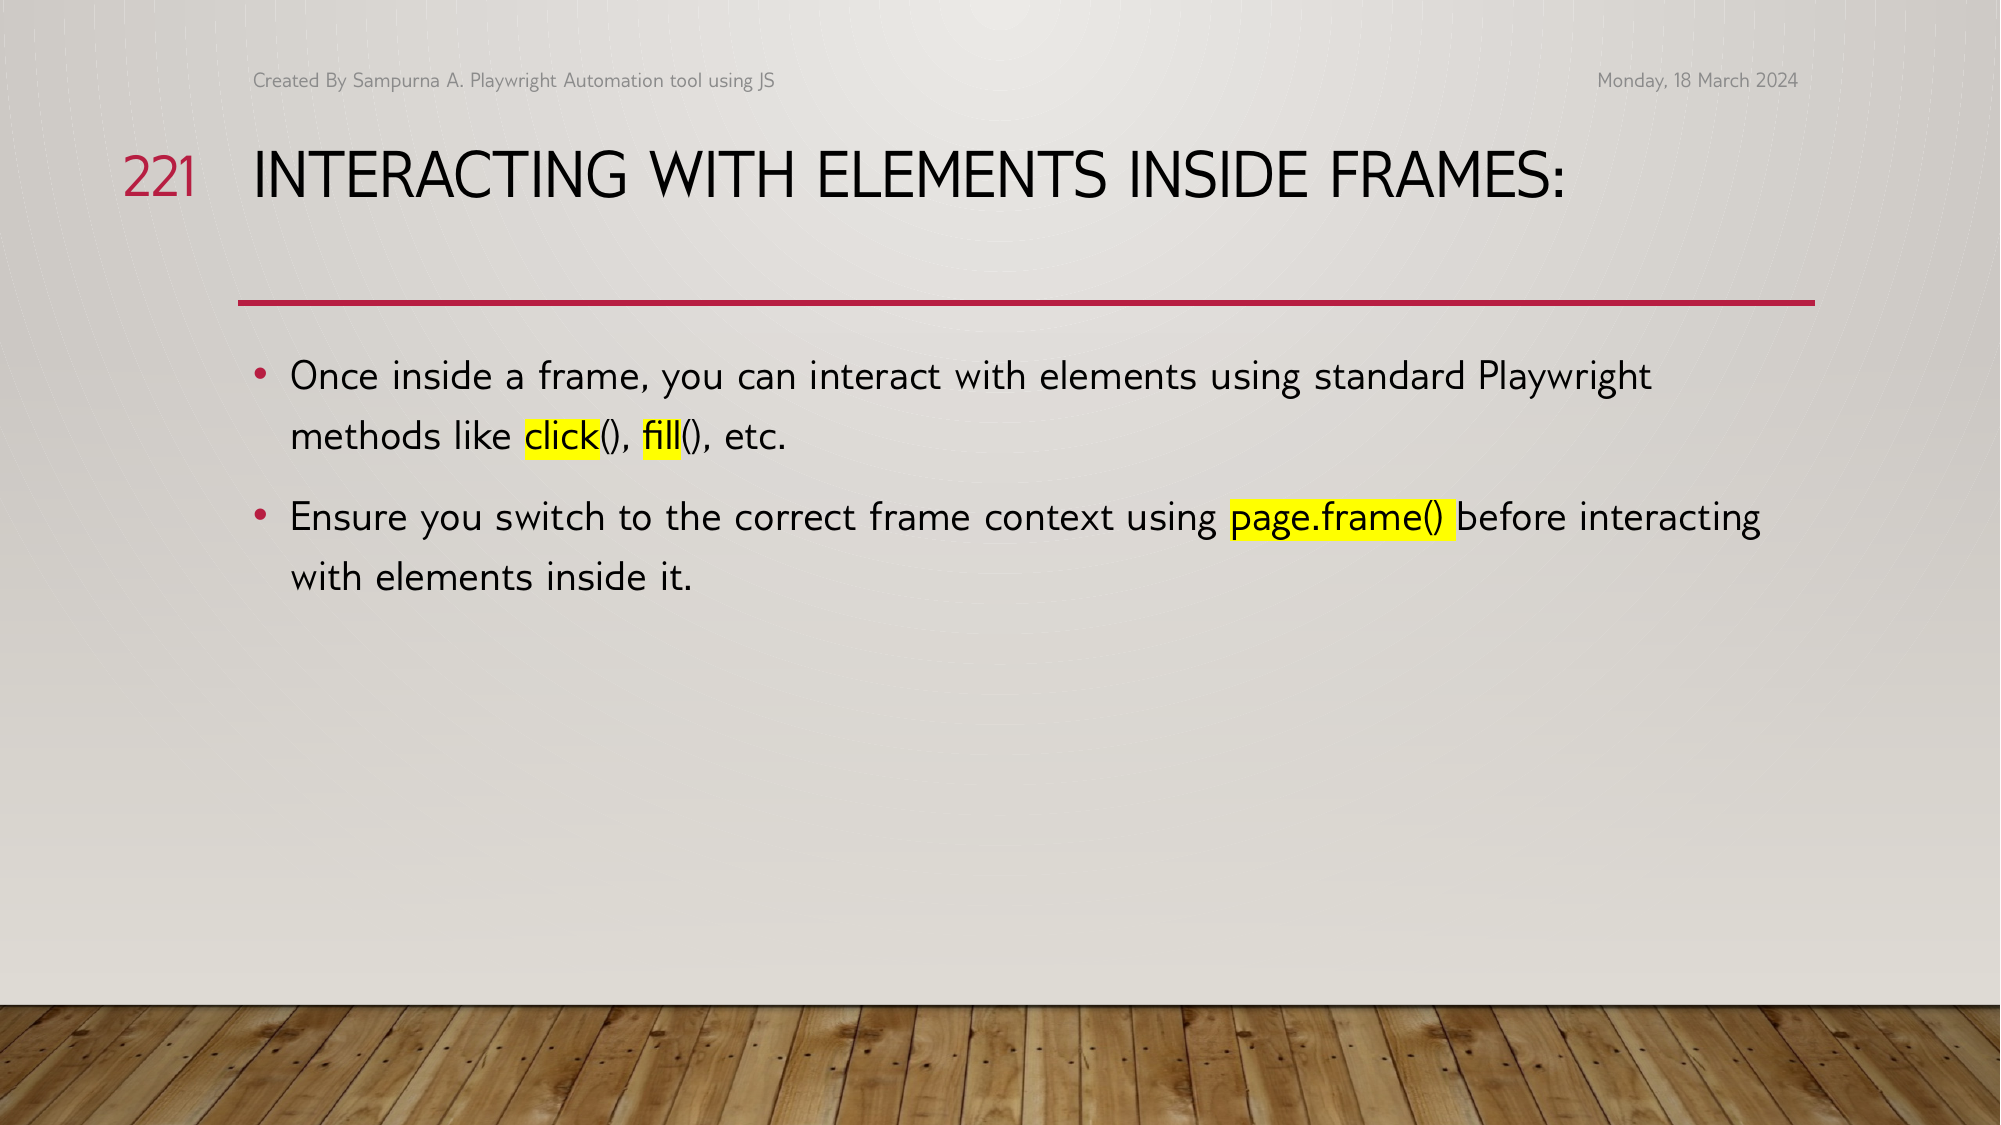

Created By Sampurna A. Playwright Automation tool using JS
Monday, 18 March 2024
221
# Interacting with Elements Inside Frames:
Once inside a frame, you can interact with elements using standard Playwright methods like click(), fill(), etc.
Ensure you switch to the correct frame context using page.frame() before interacting with elements inside it.